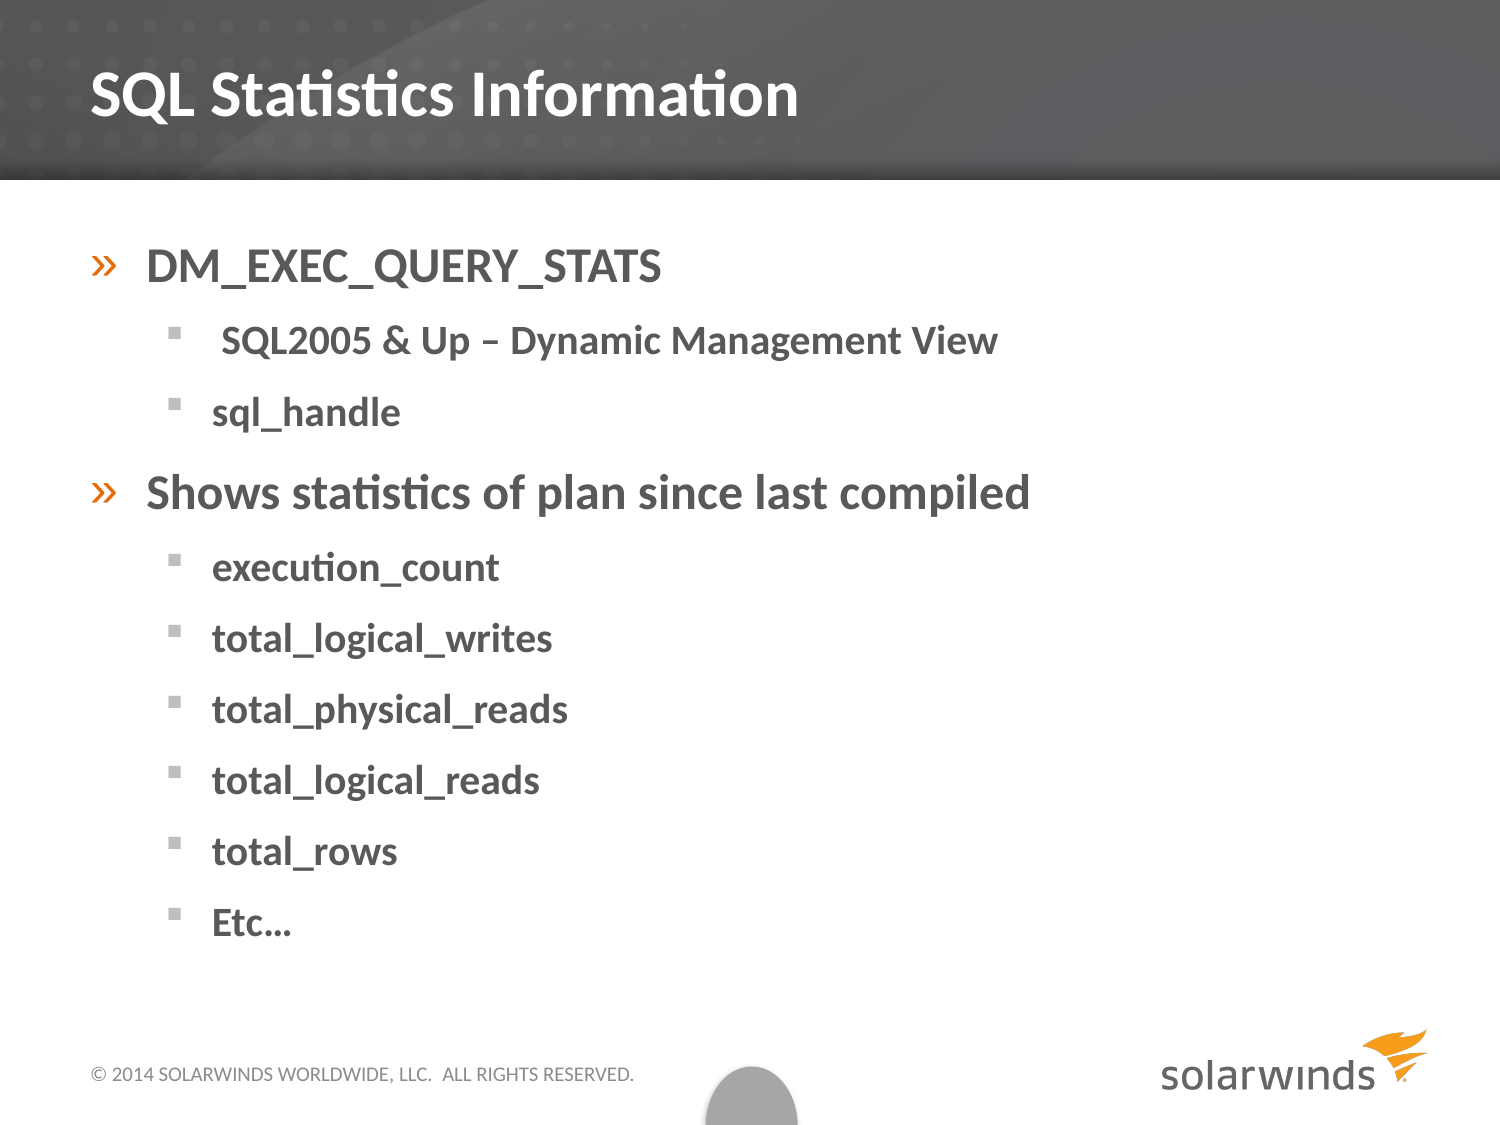

# SQL Statistics Information
DM_EXEC_QUERY_STATS
 SQL2005 & Up – Dynamic Management View
sql_handle
Shows statistics of plan since last compiled
execution_count
total_logical_writes
total_physical_reads
total_logical_reads
total_rows
Etc…
© 2014 SOLARWINDS WORLDWIDE, LLC.  ALL RIGHTS RESERVED.